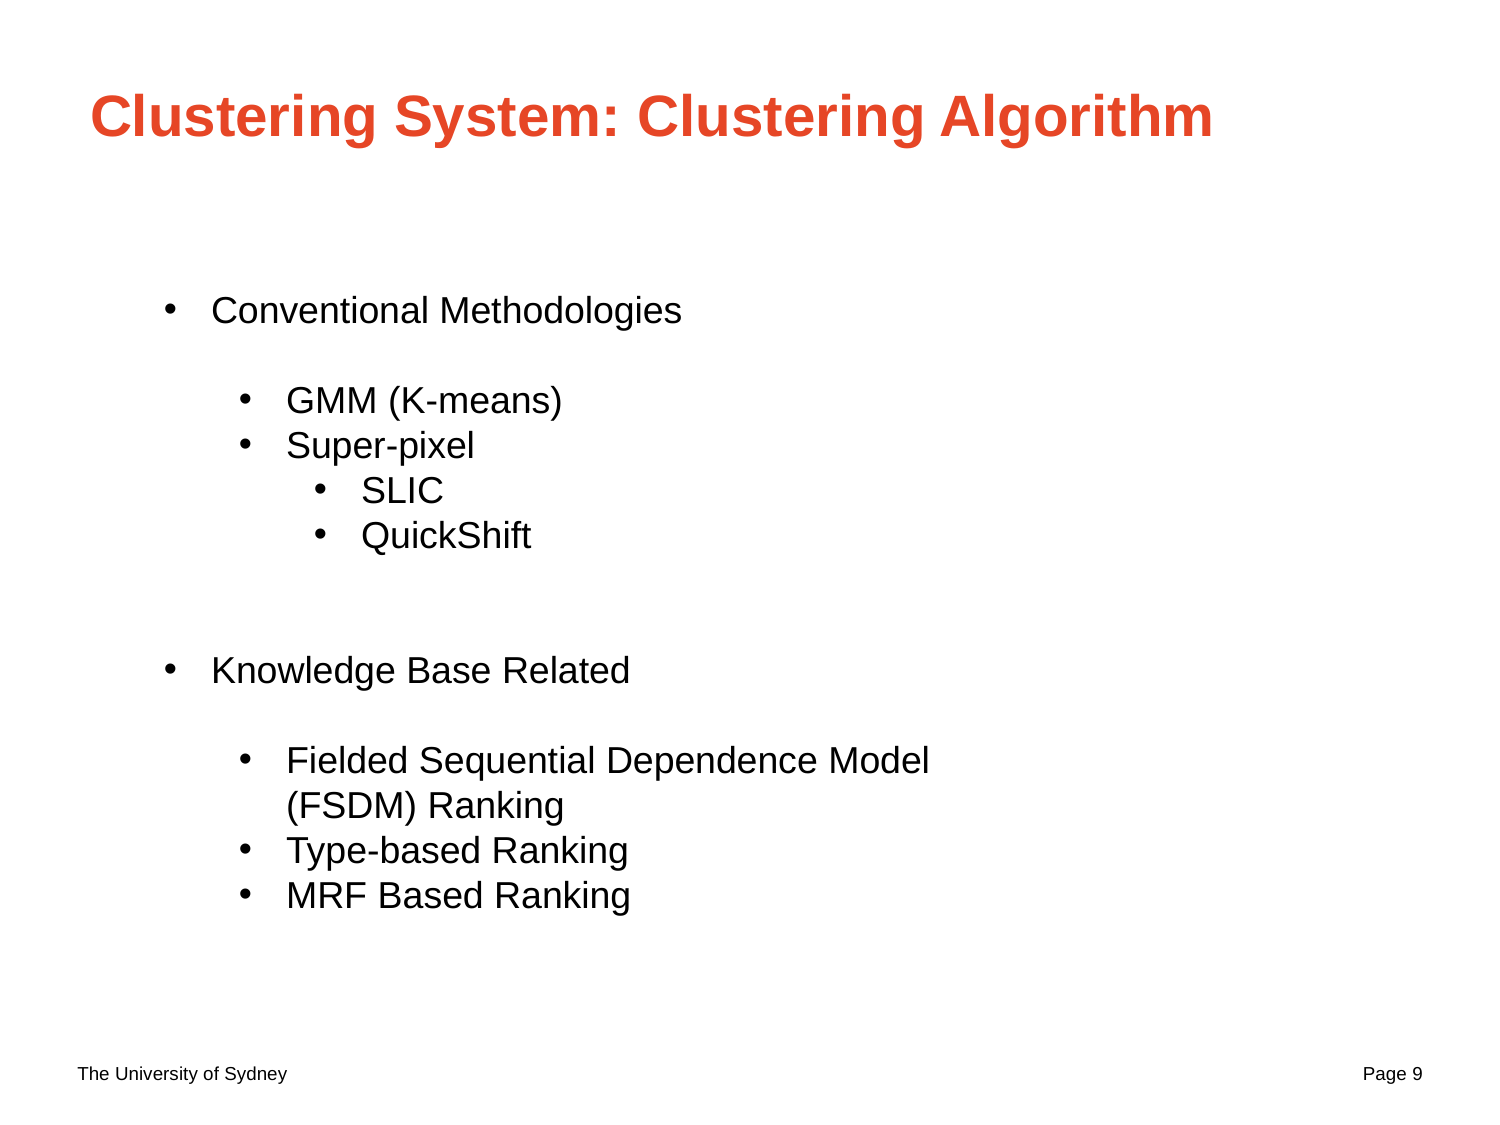

# Clustering System: Clustering Algorithm
Conventional Methodologies

GMM (K-means)
Super-pixel
SLIC
QuickShift

Knowledge Base Related

Fielded Sequential Dependence Model (FSDM) Ranking
Type-based Ranking
MRF Based Ranking